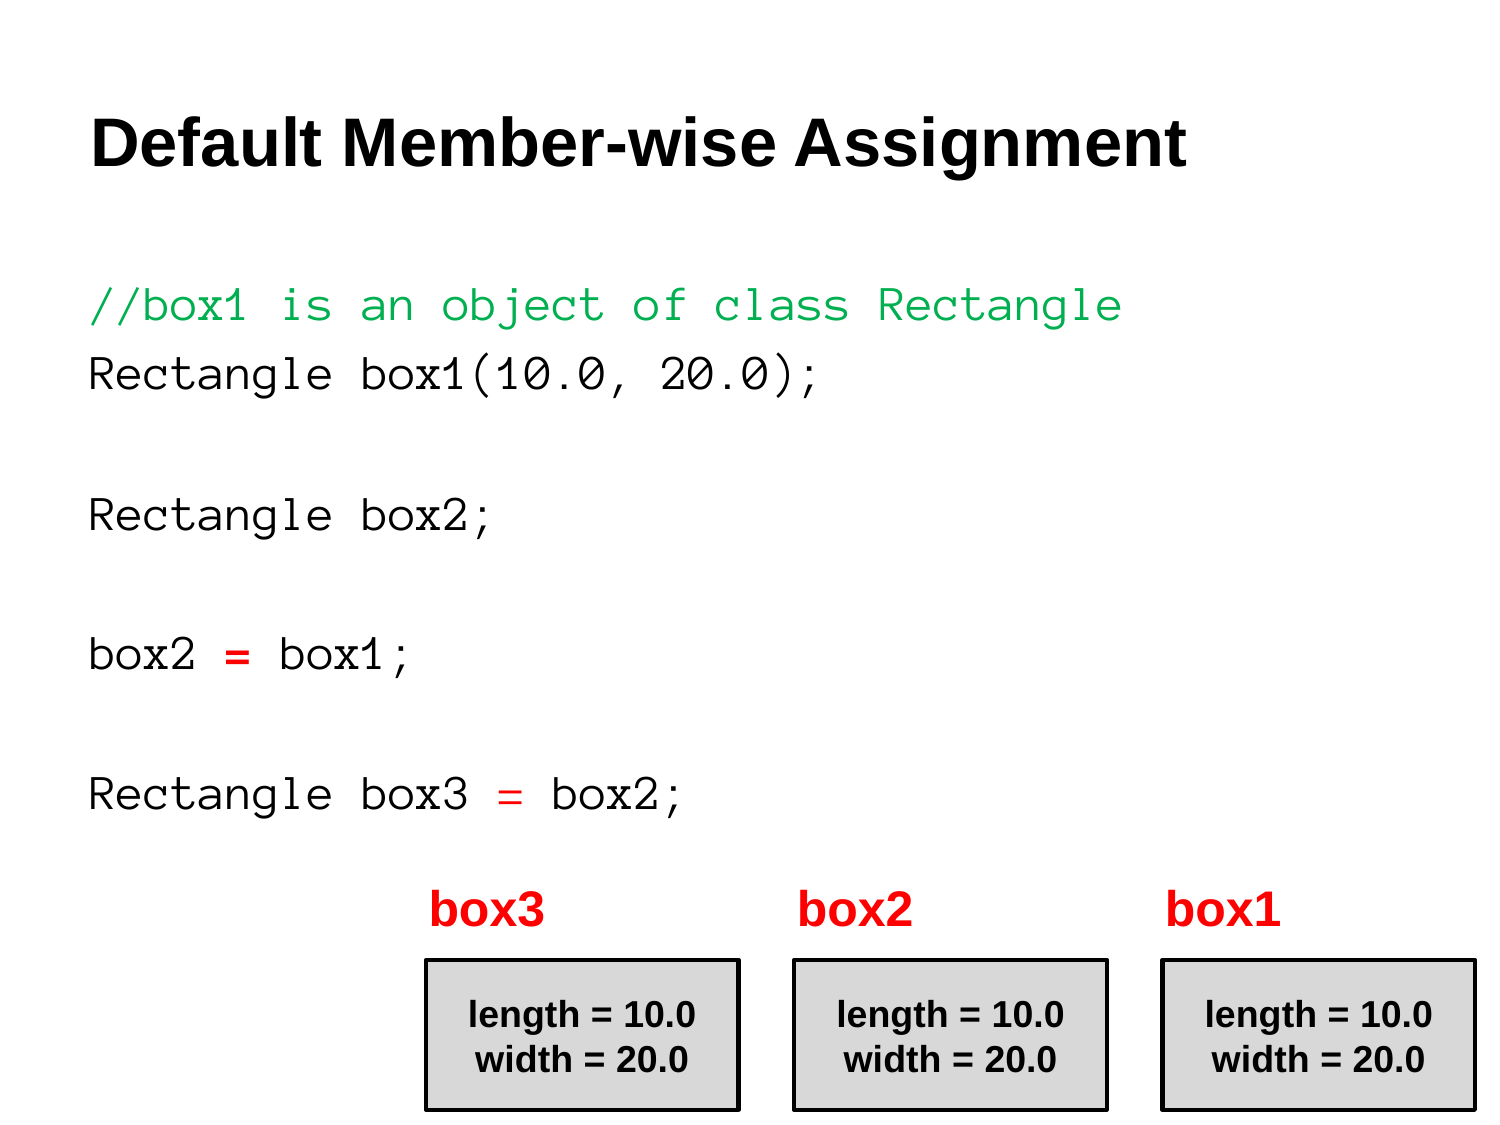

# Default Member-wise Assignment
//box1 is an object of class Rectangle
Rectangle box1(10.0, 20.0);

Rectangle box2;

box2 = box1;

Rectangle box3 = box2;
box3
box2
box1
length = 10.0
width = 20.0
length = 10.0
width = 20.0
length = 10.0
width = 20.0